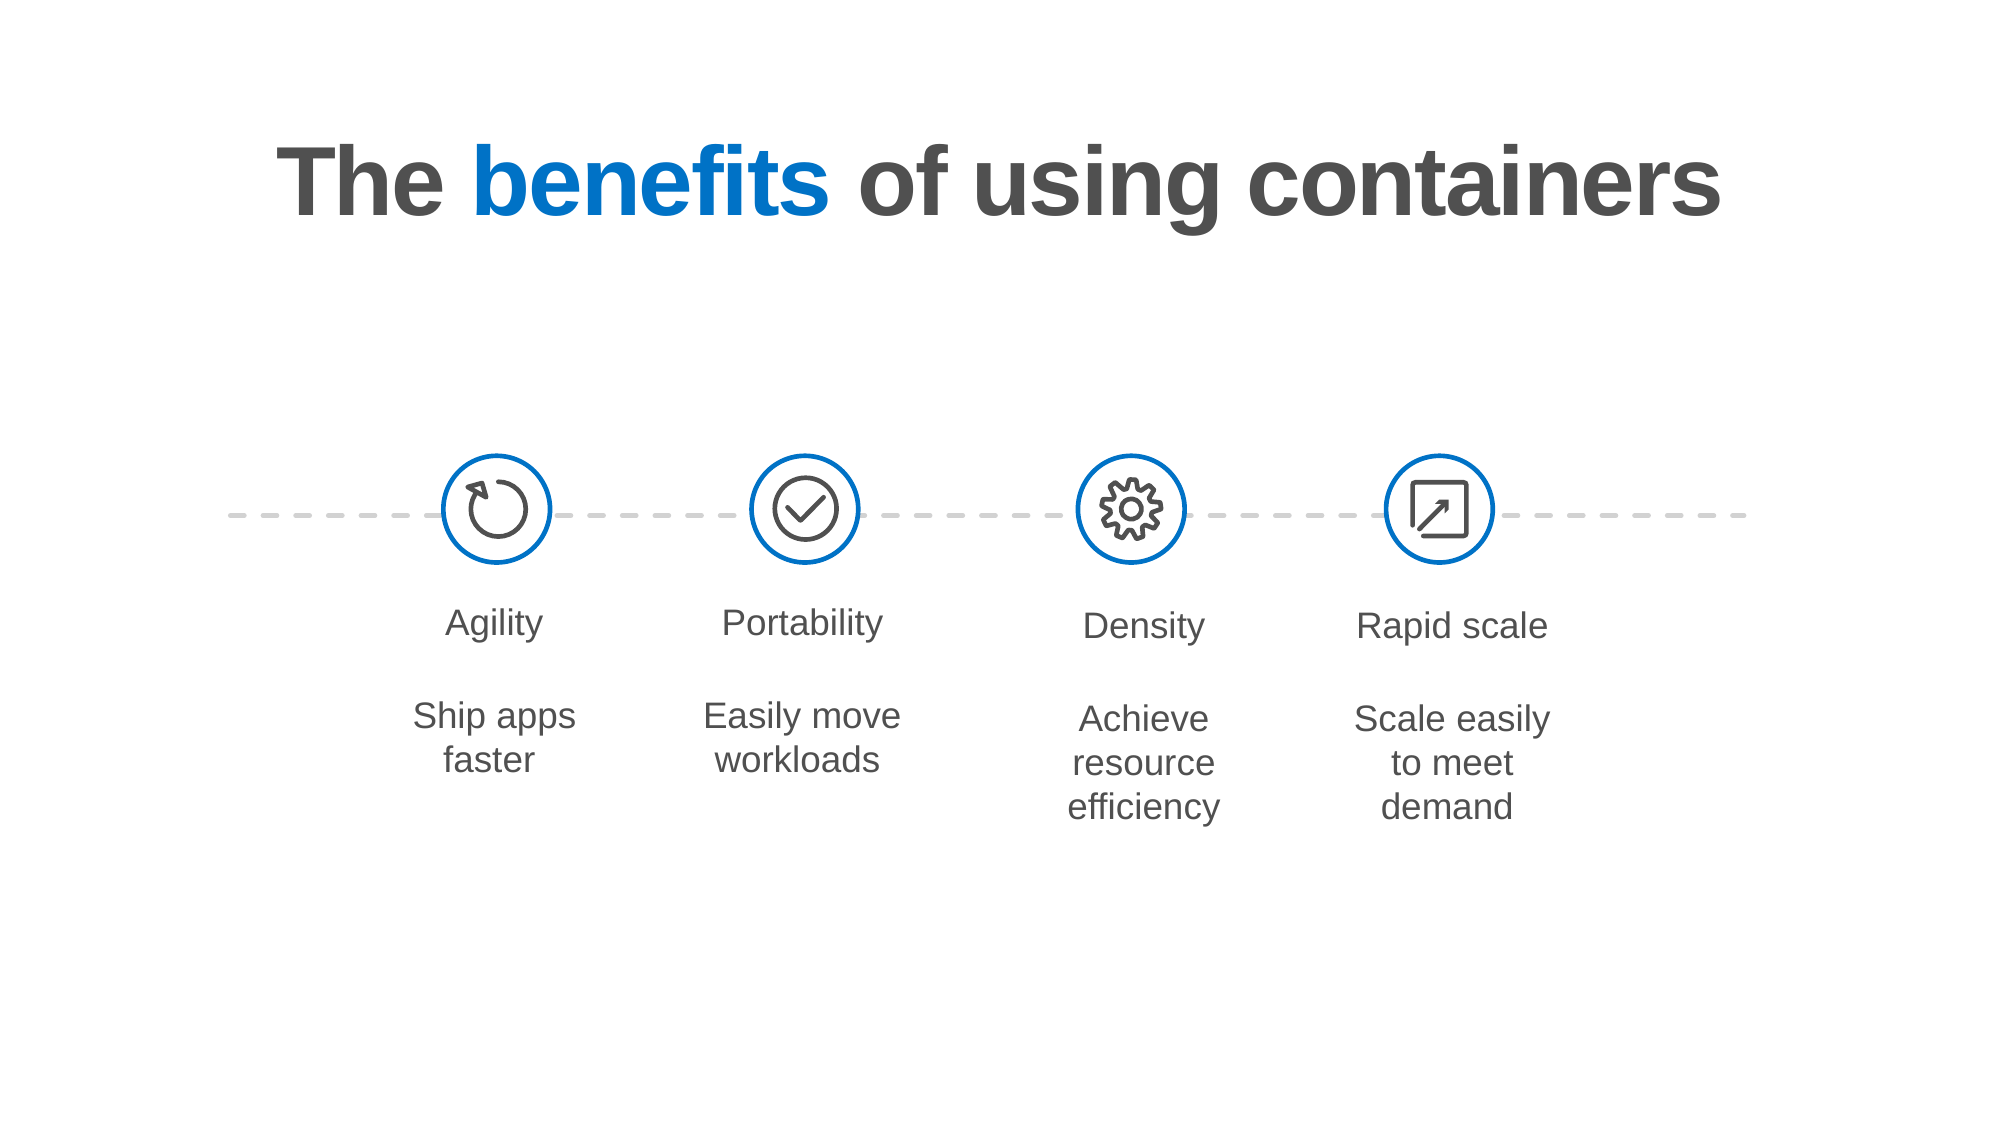

# The benefits of using containers

Agility
Ship apps faster
Portability
Easily move workloads
Density
Achieve resource efficiency

Rapid scale
Scale easily to meet demand